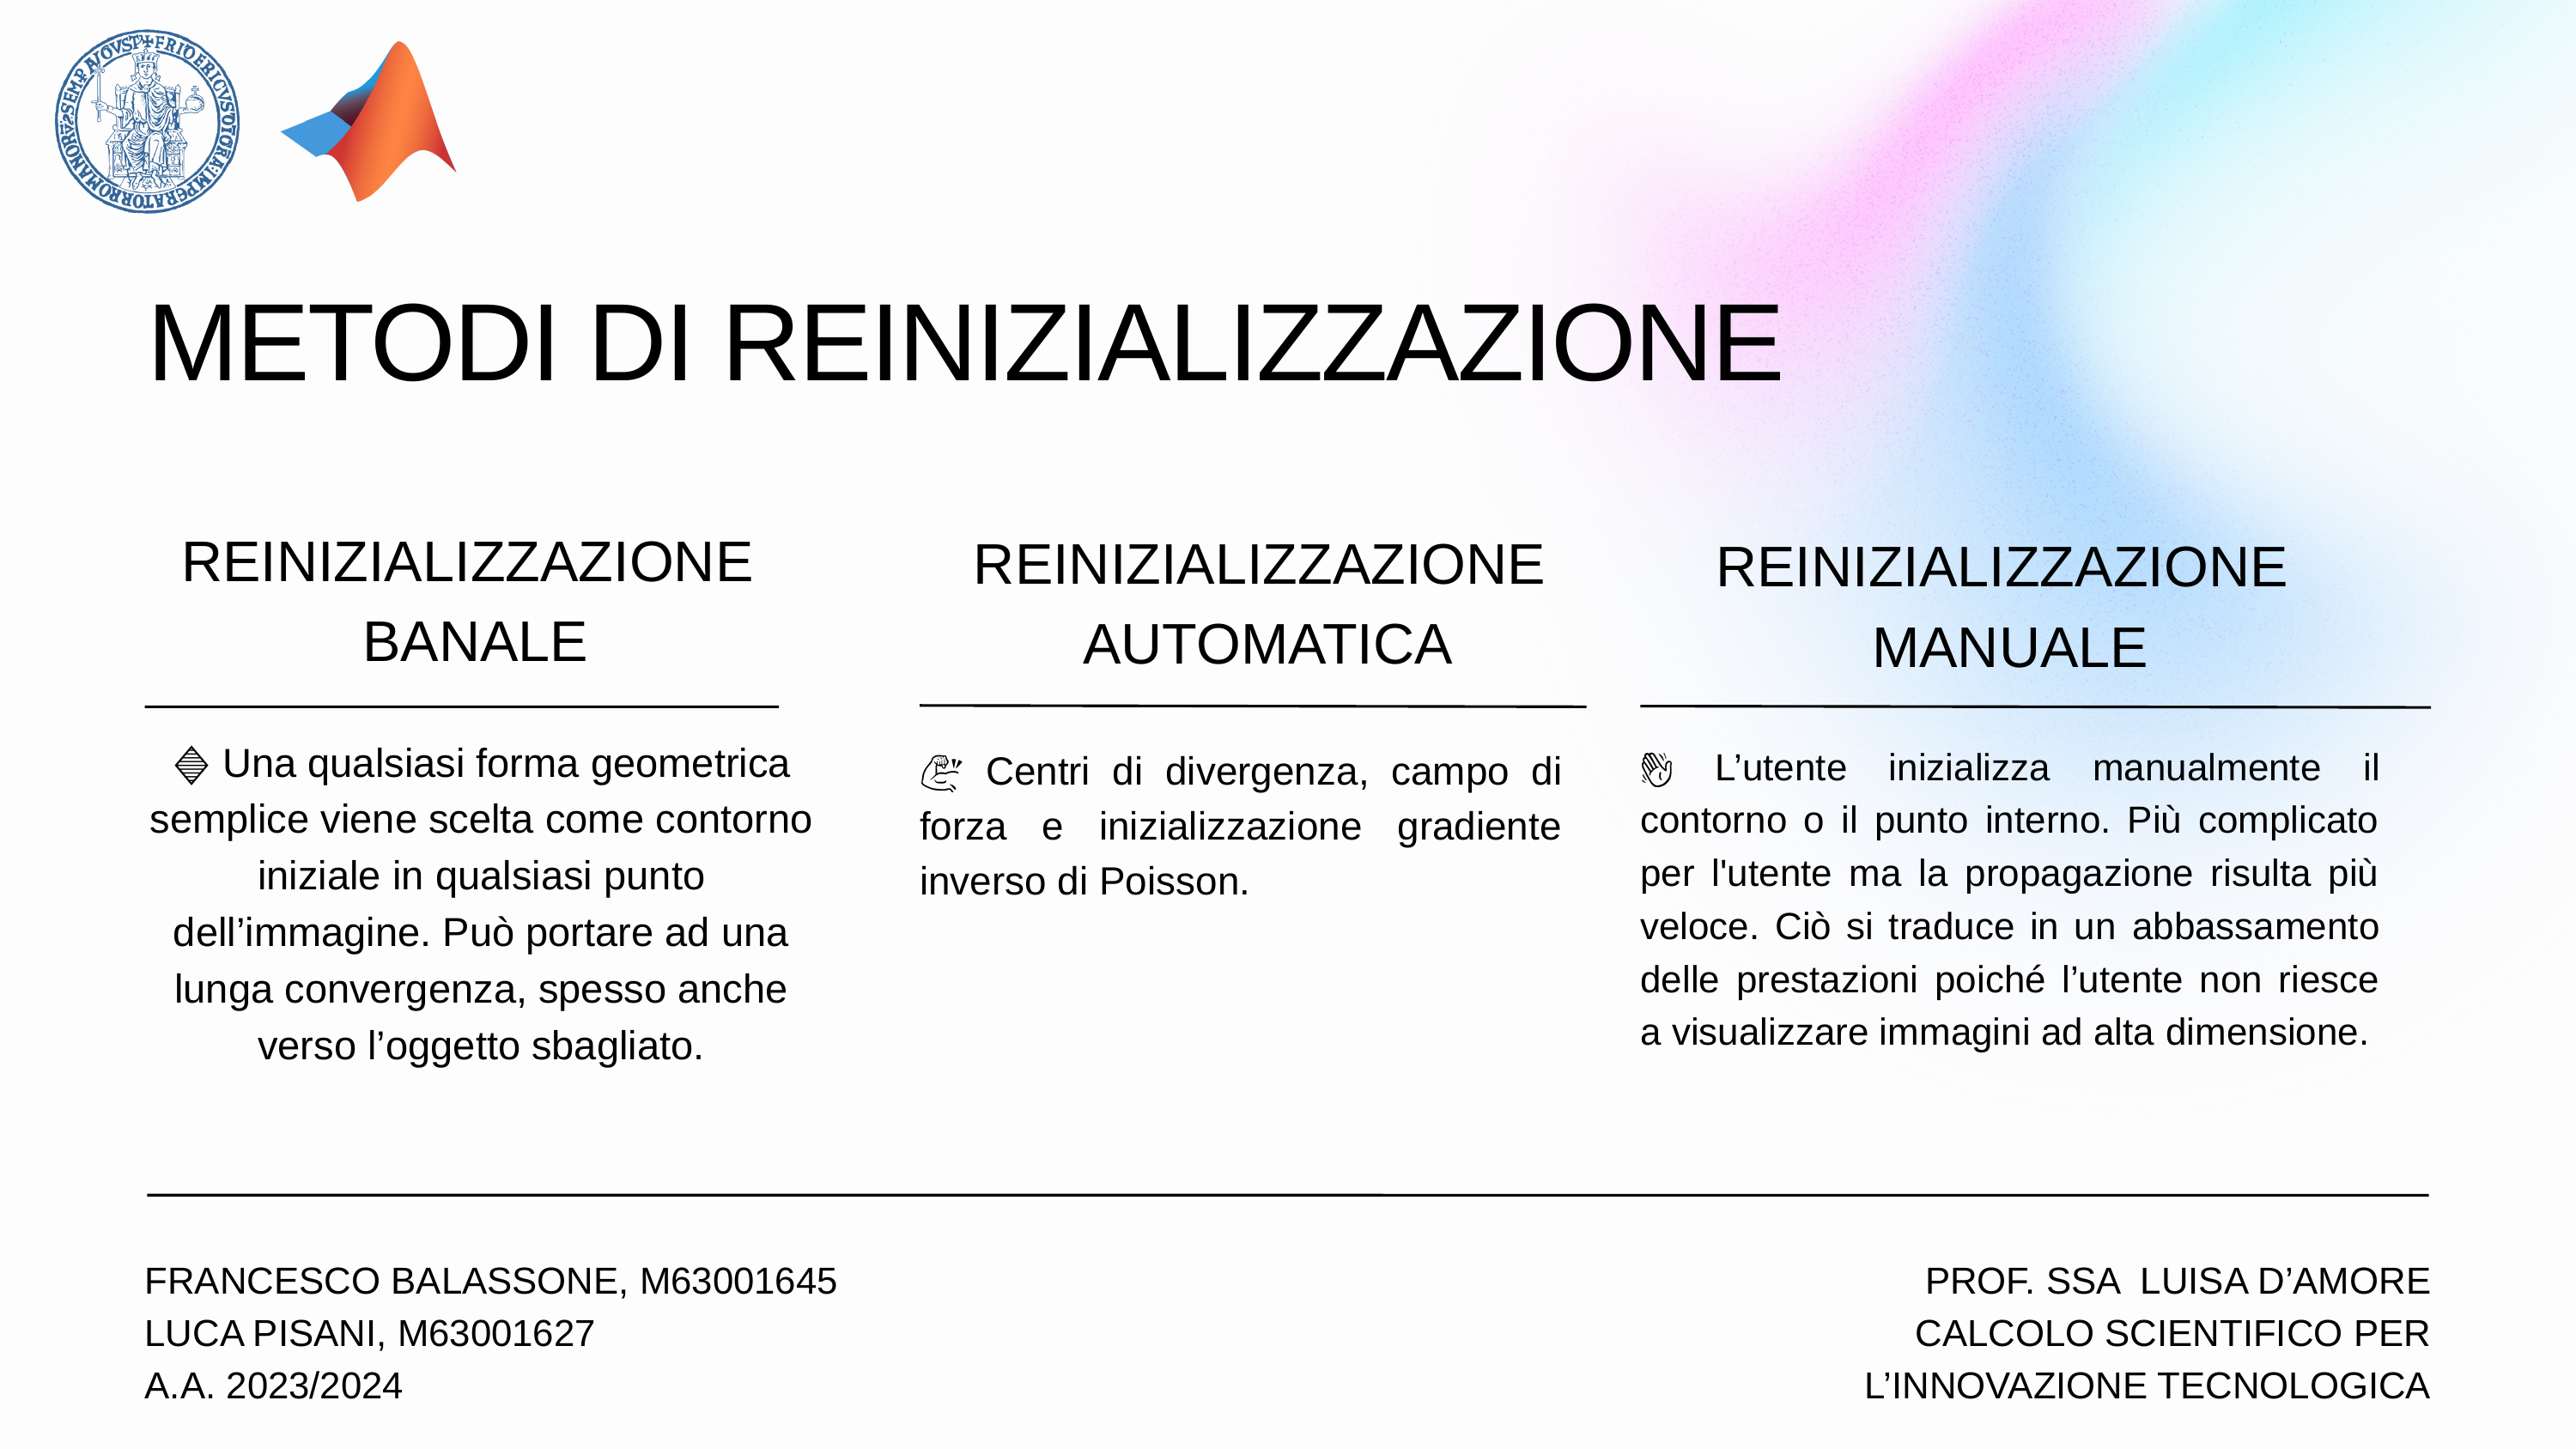

METODI DI REINIZIALIZZAZIONE
REINIZIALIZZAZIONE
BANALE
REINIZIALIZZAZIONE
AUTOMATICA
REINIZIALIZZAZIONE
MANUALE

🔷 Una qualsiasi forma geometrica semplice viene scelta come contorno iniziale in qualsiasi punto dell’immagine. Può portare ad una lunga convergenza, spesso anche verso l’oggetto sbagliato.

👋 L’utente inizializza manualmente il contorno o il punto interno. Più complicato per l'utente ma la propagazione risulta più veloce. Ciò si traduce in un abbassamento delle prestazioni poiché l’utente non riesce a visualizzare immagini ad alta dimensione.

💪 Centri di divergenza, campo di forza e inizializzazione gradiente inverso di Poisson.

FRANCESCO BALASSONE, M63001645
LUCA PISANI, M63001627
A.A. 2023/2024
PROF. SSA  LUISA D’AMORE
CALCOLO SCIENTIFICO PER L’INNOVAZIONE TECNOLOGICA